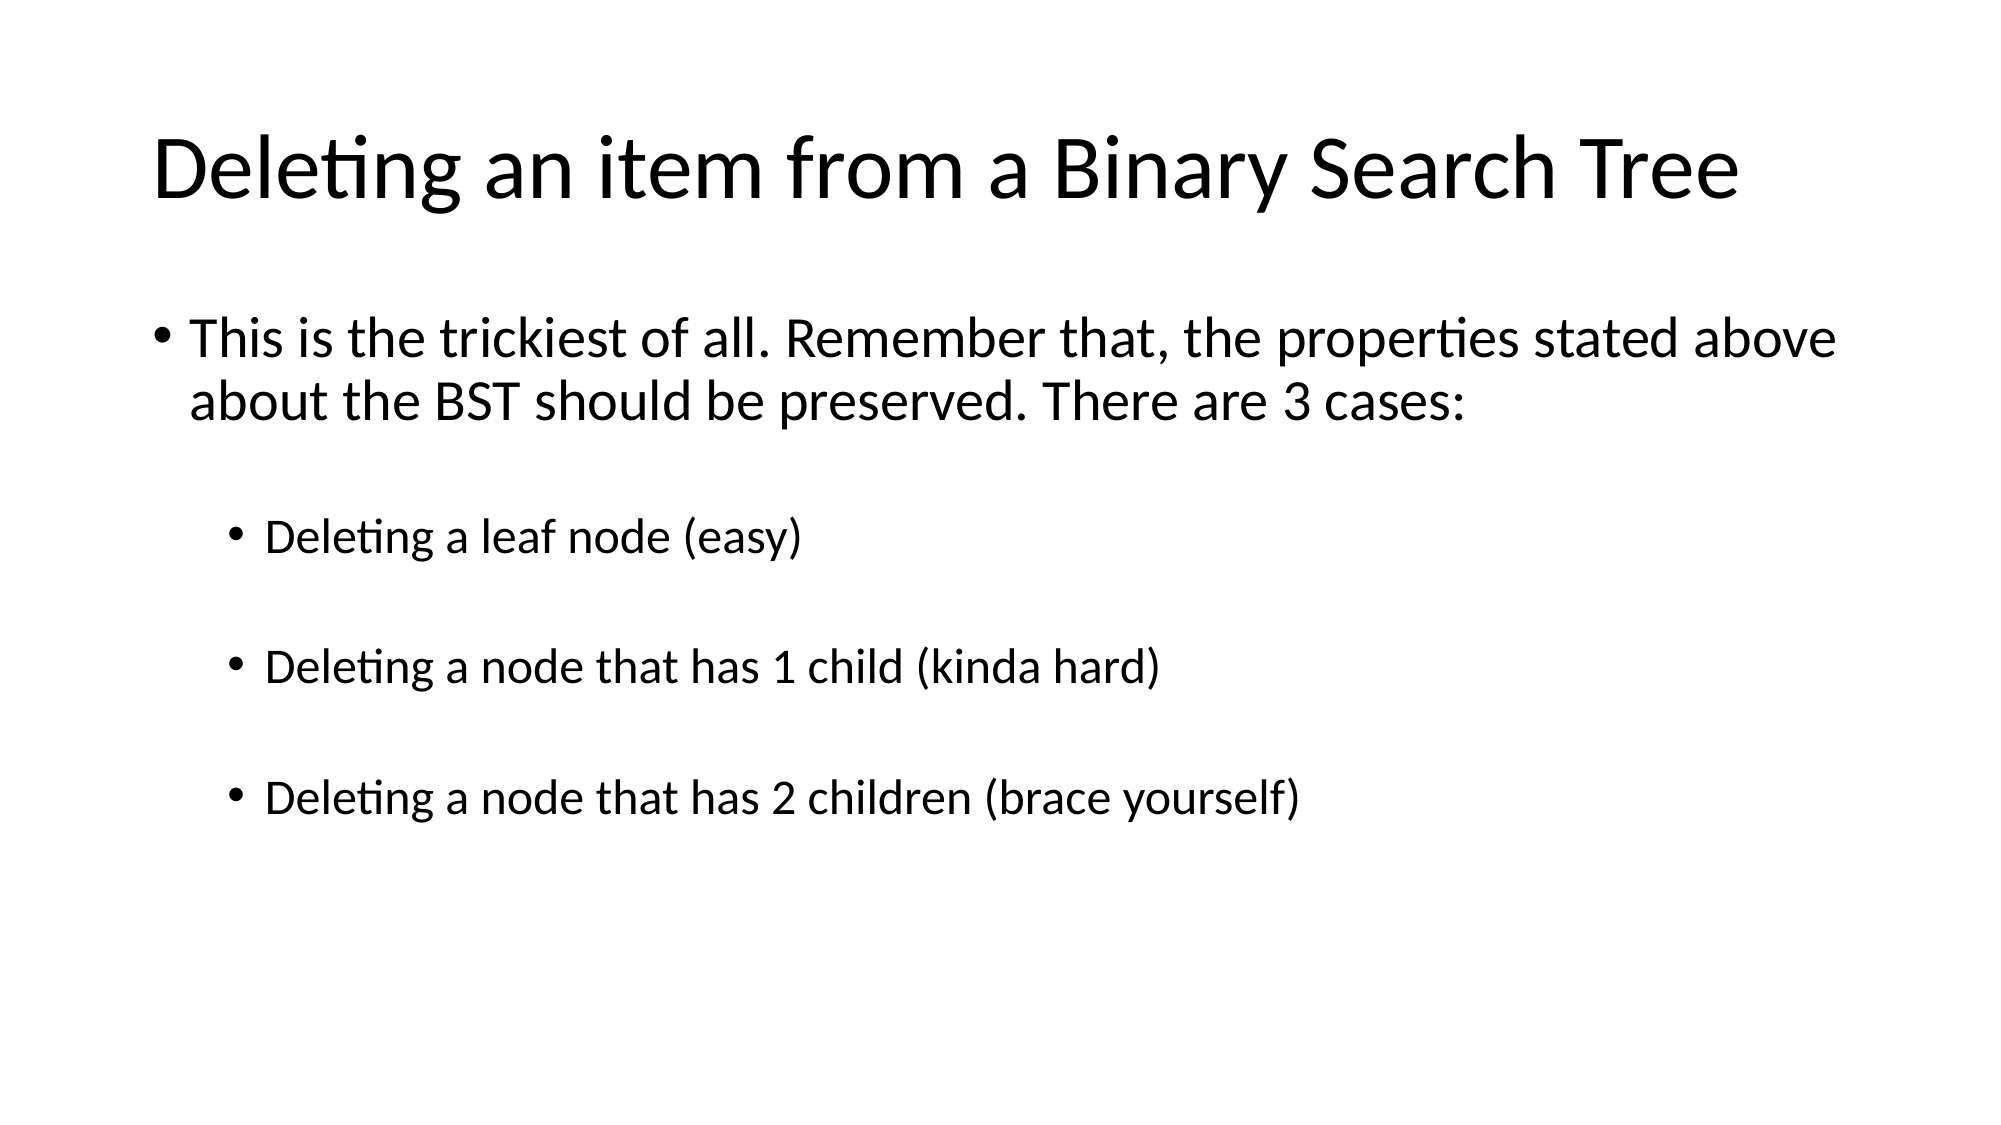

# Deleting an item from a Binary Search Tree
This is the trickiest of all. Remember that, the properties stated above about the BST should be preserved. There are 3 cases:
Deleting a leaf node (easy)
Deleting a node that has 1 child (kinda hard)
Deleting a node that has 2 children (brace yourself)